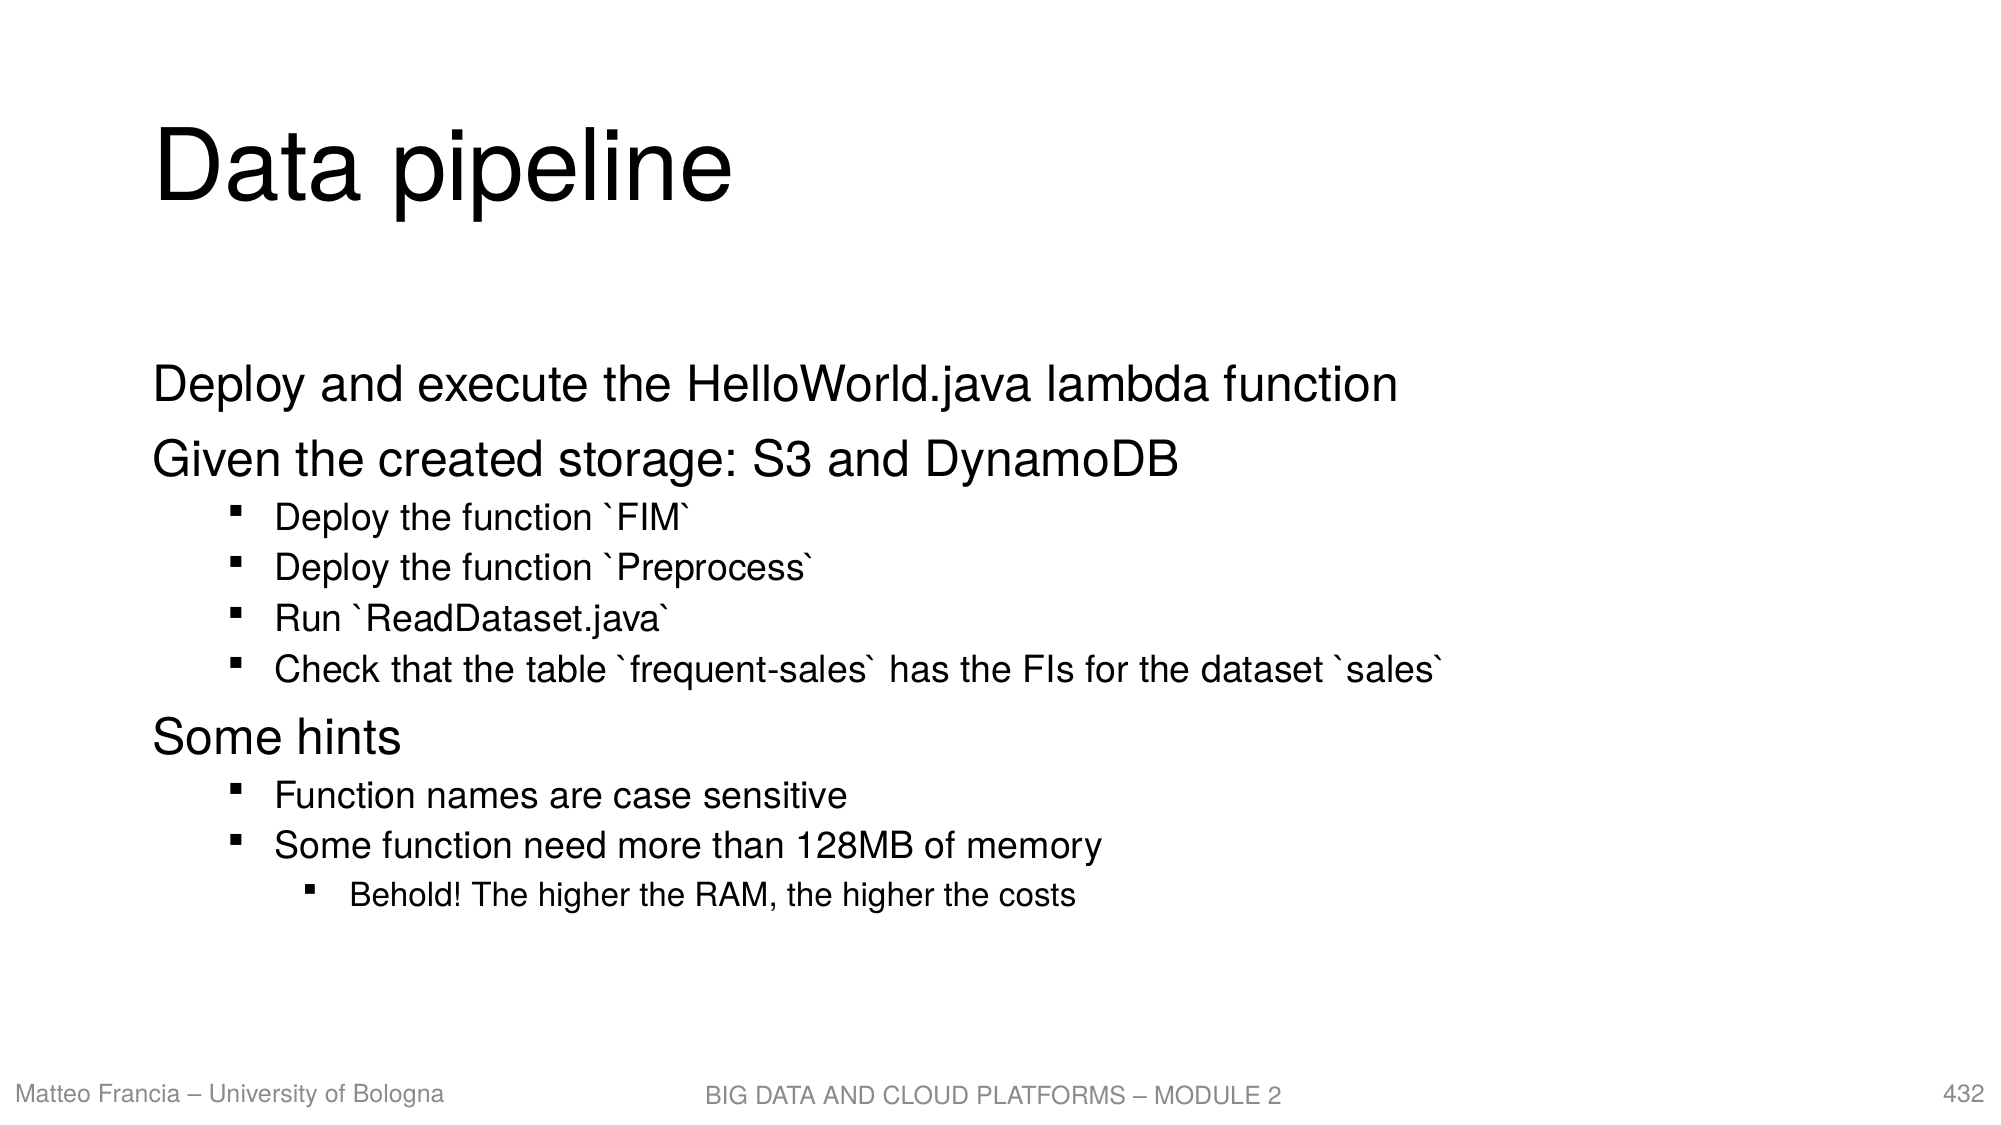

# Data pipeline
Deploy and execute the HelloWorld.java lambda function
Given the created storage: S3 and DynamoDB
Deploy the function `FIM`
Deploy the function `Preprocess`
Run `ReadDataset.java`
Check that the table `frequent-sales` has the FIs for the dataset `sales`
Some hints
Function names are case sensitive
Some function need more than 128MB of memory
Behold! The higher the RAM, the higher the costs

432
Matteo Francia – University of Bologna